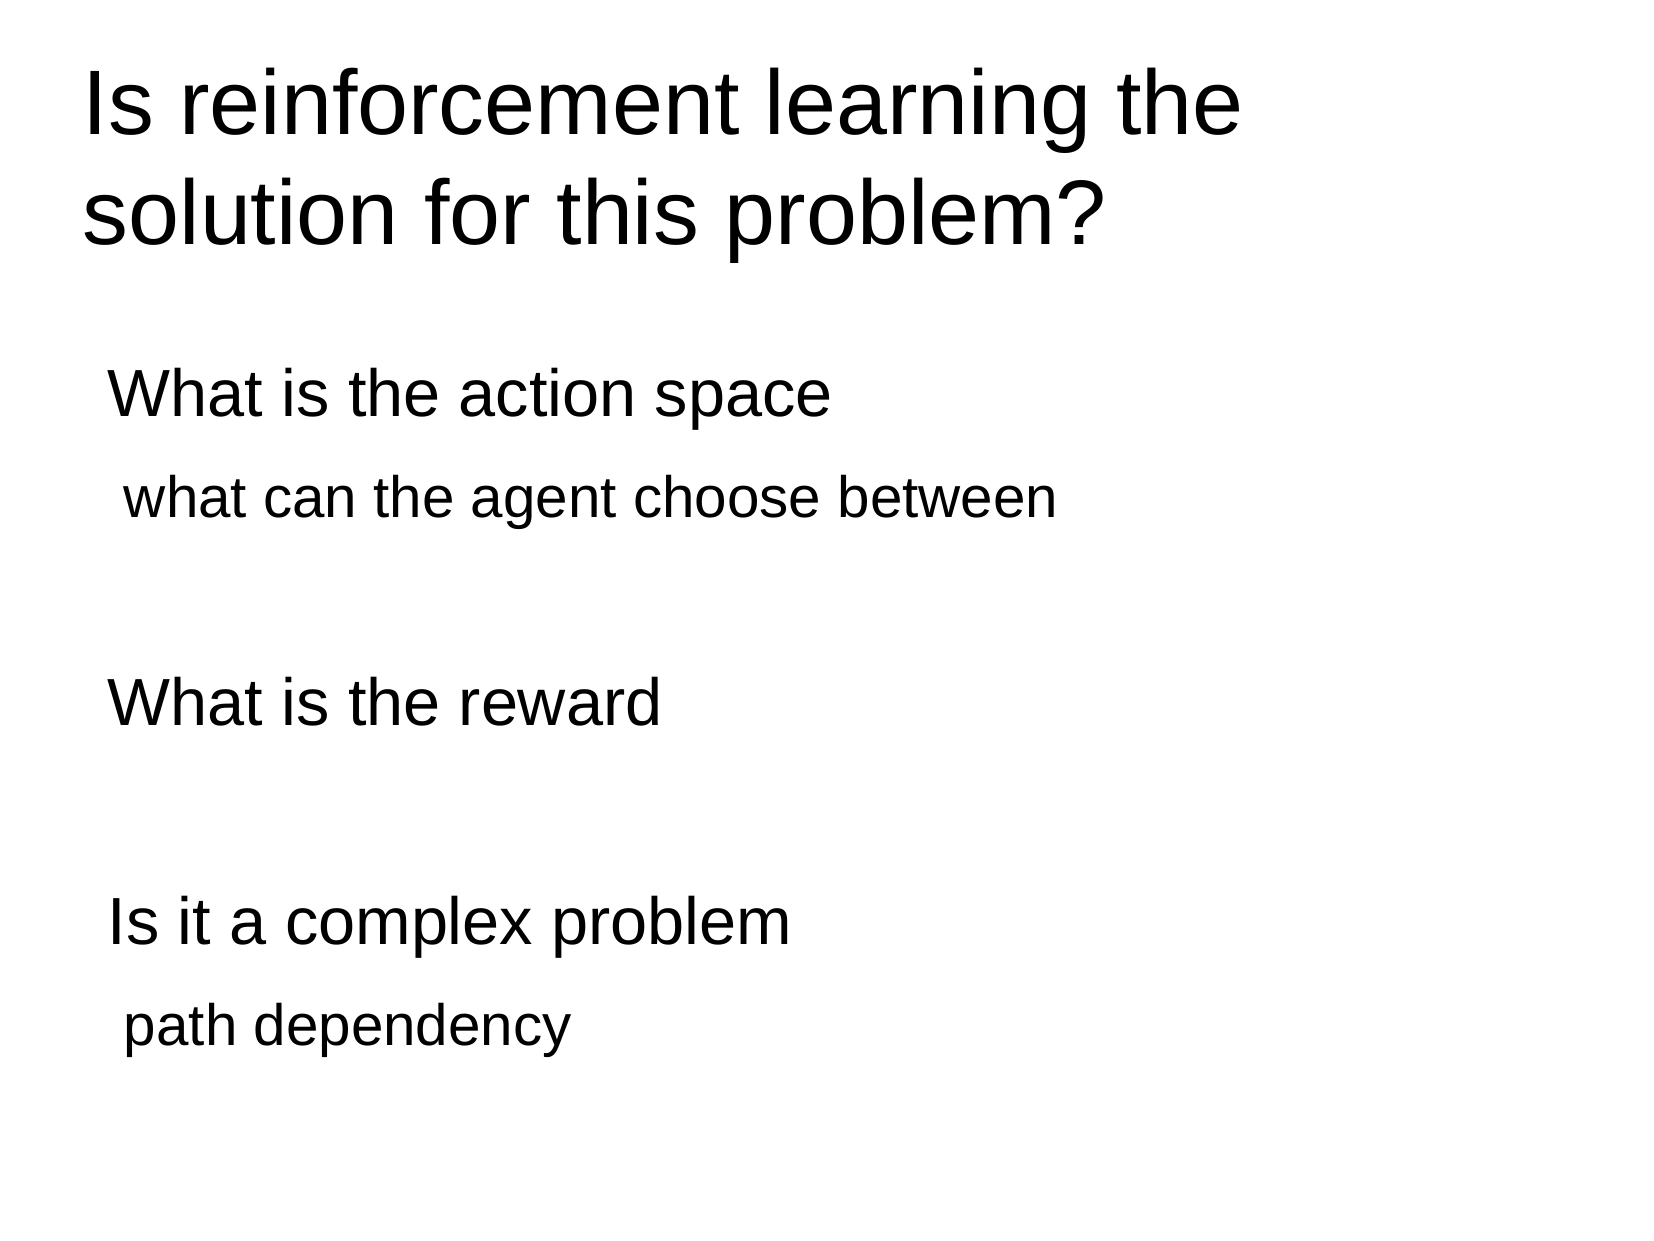

Is reinforcement learning the solution for this problem?

What is the action space
 what can the agent choose between

What is the reward

Is it a complex problem
 path dependency